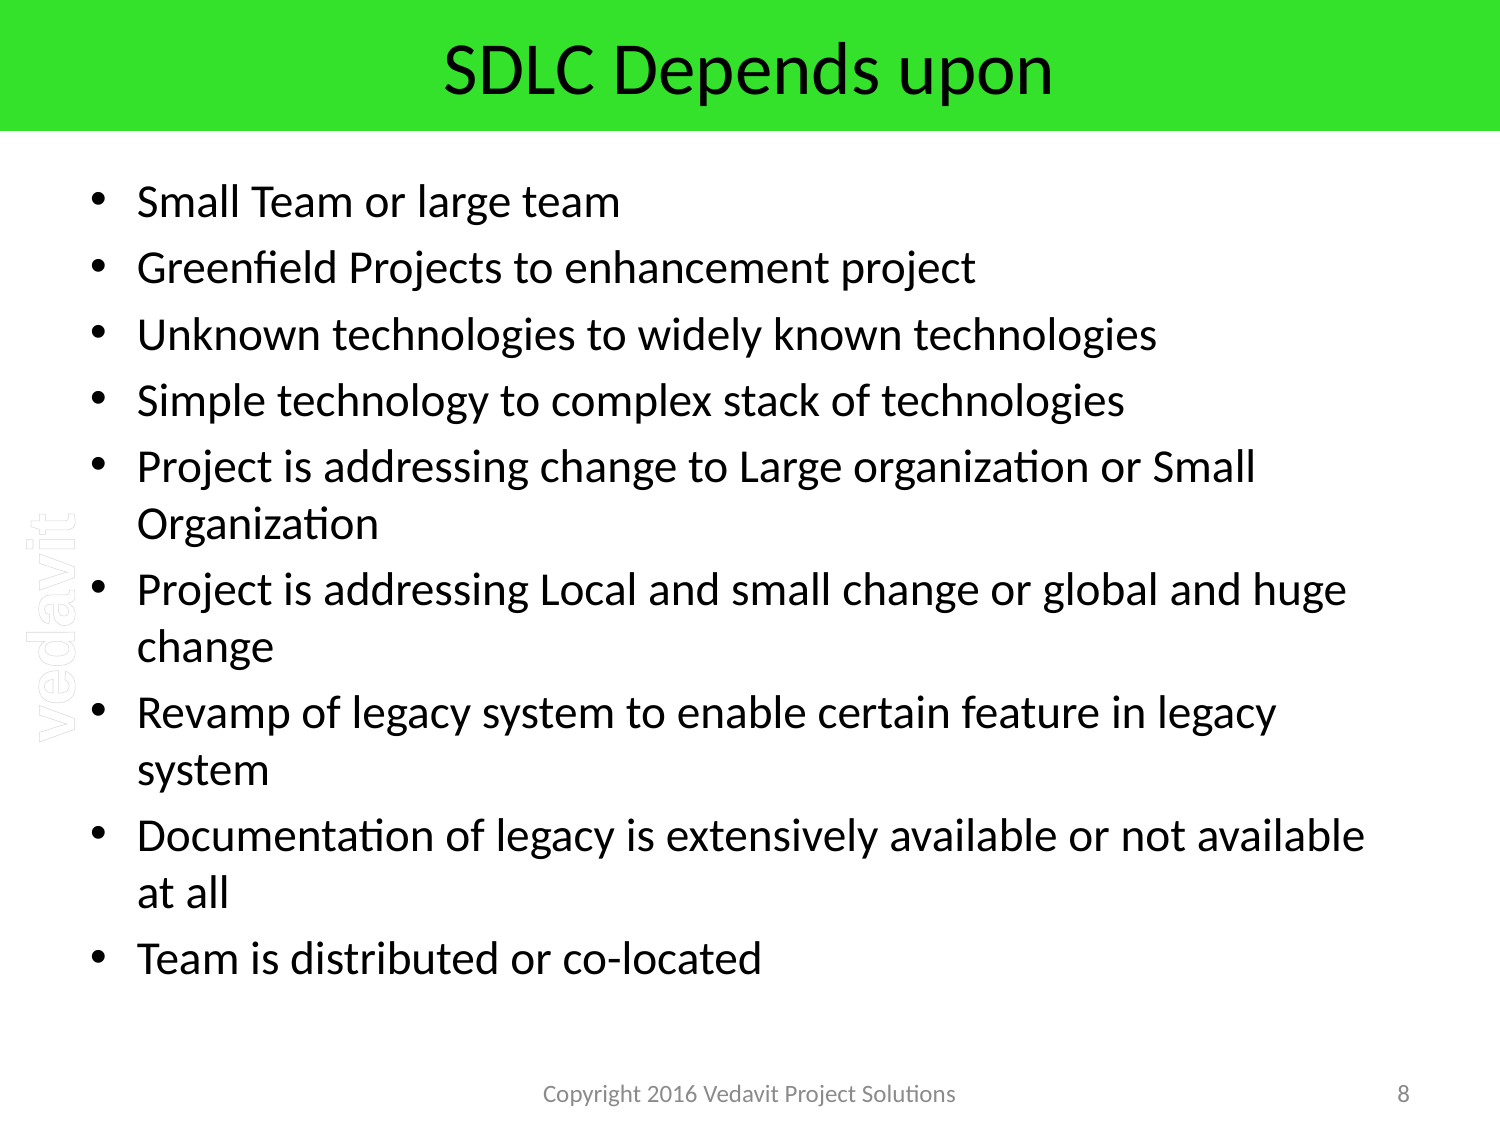

# SDLC Depends upon
Small Team or large team
Greenfield Projects to enhancement project
Unknown technologies to widely known technologies
Simple technology to complex stack of technologies
Project is addressing change to Large organization or Small Organization
Project is addressing Local and small change or global and huge change
Revamp of legacy system to enable certain feature in legacy system
Documentation of legacy is extensively available or not available at all
Team is distributed or co-located
Copyright 2016 Vedavit Project Solutions
8